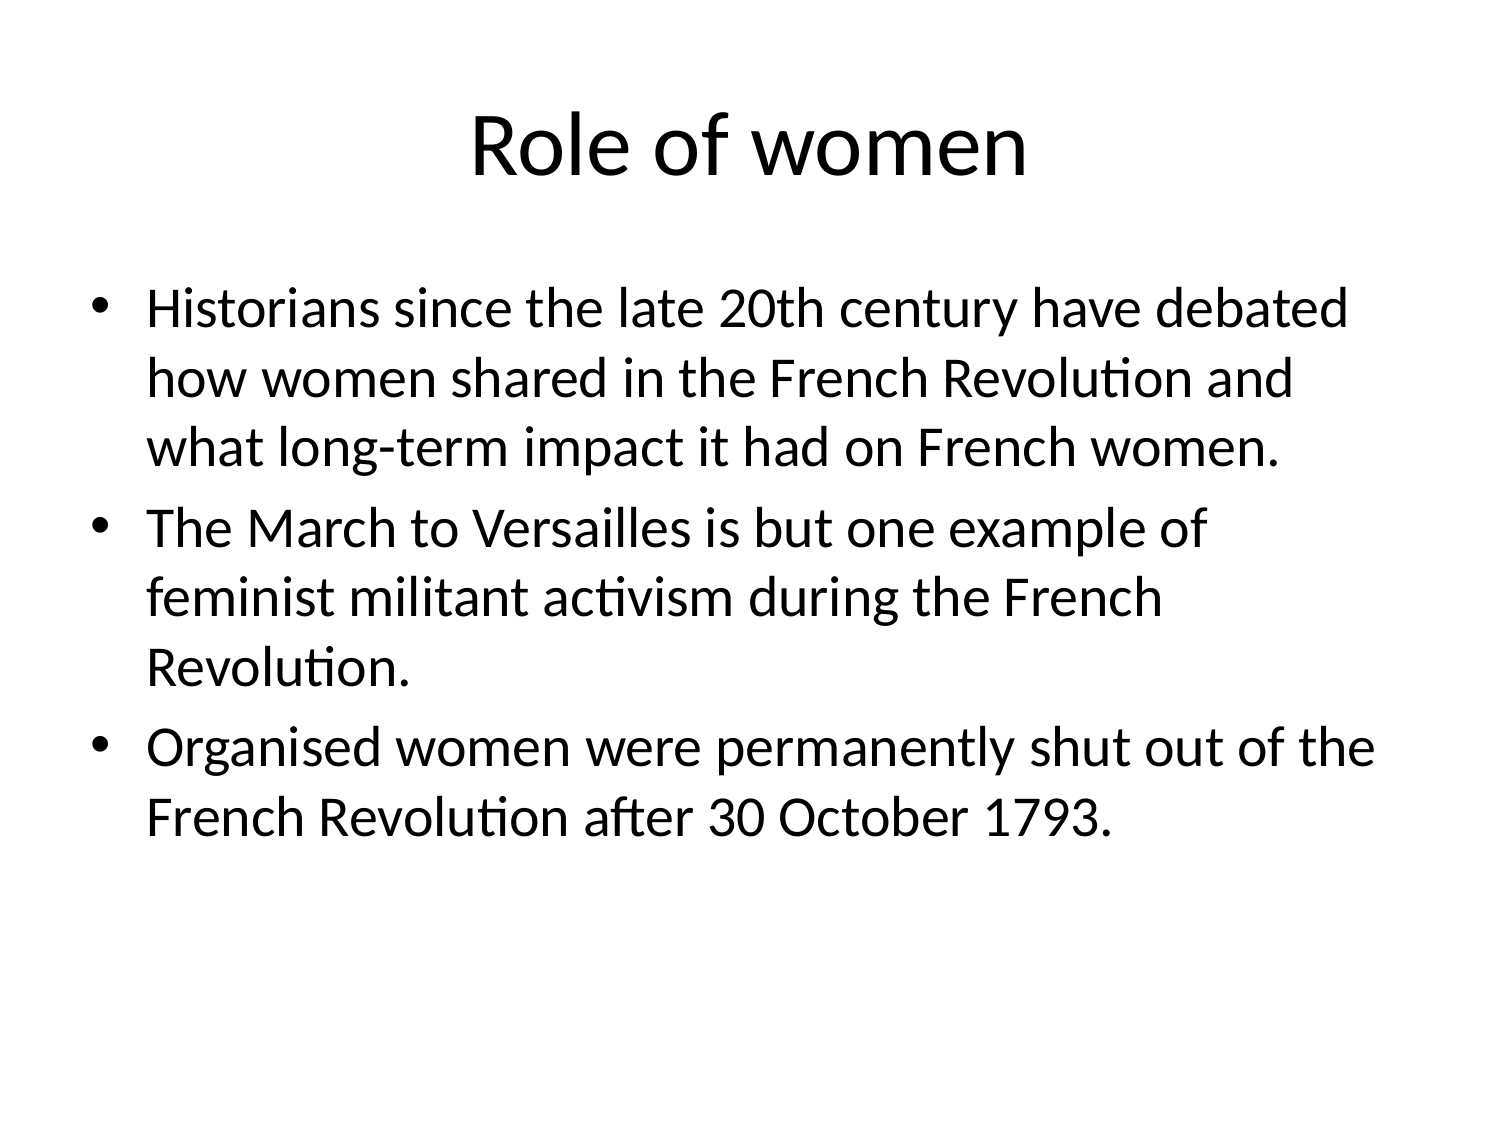

# Role of women
Historians since the late 20th century have debated how women shared in the French Revolution and what long-term impact it had on French women.
The March to Versailles is but one example of feminist militant activism during the French Revolution.
Organised women were permanently shut out of the French Revolution after 30 October 1793.